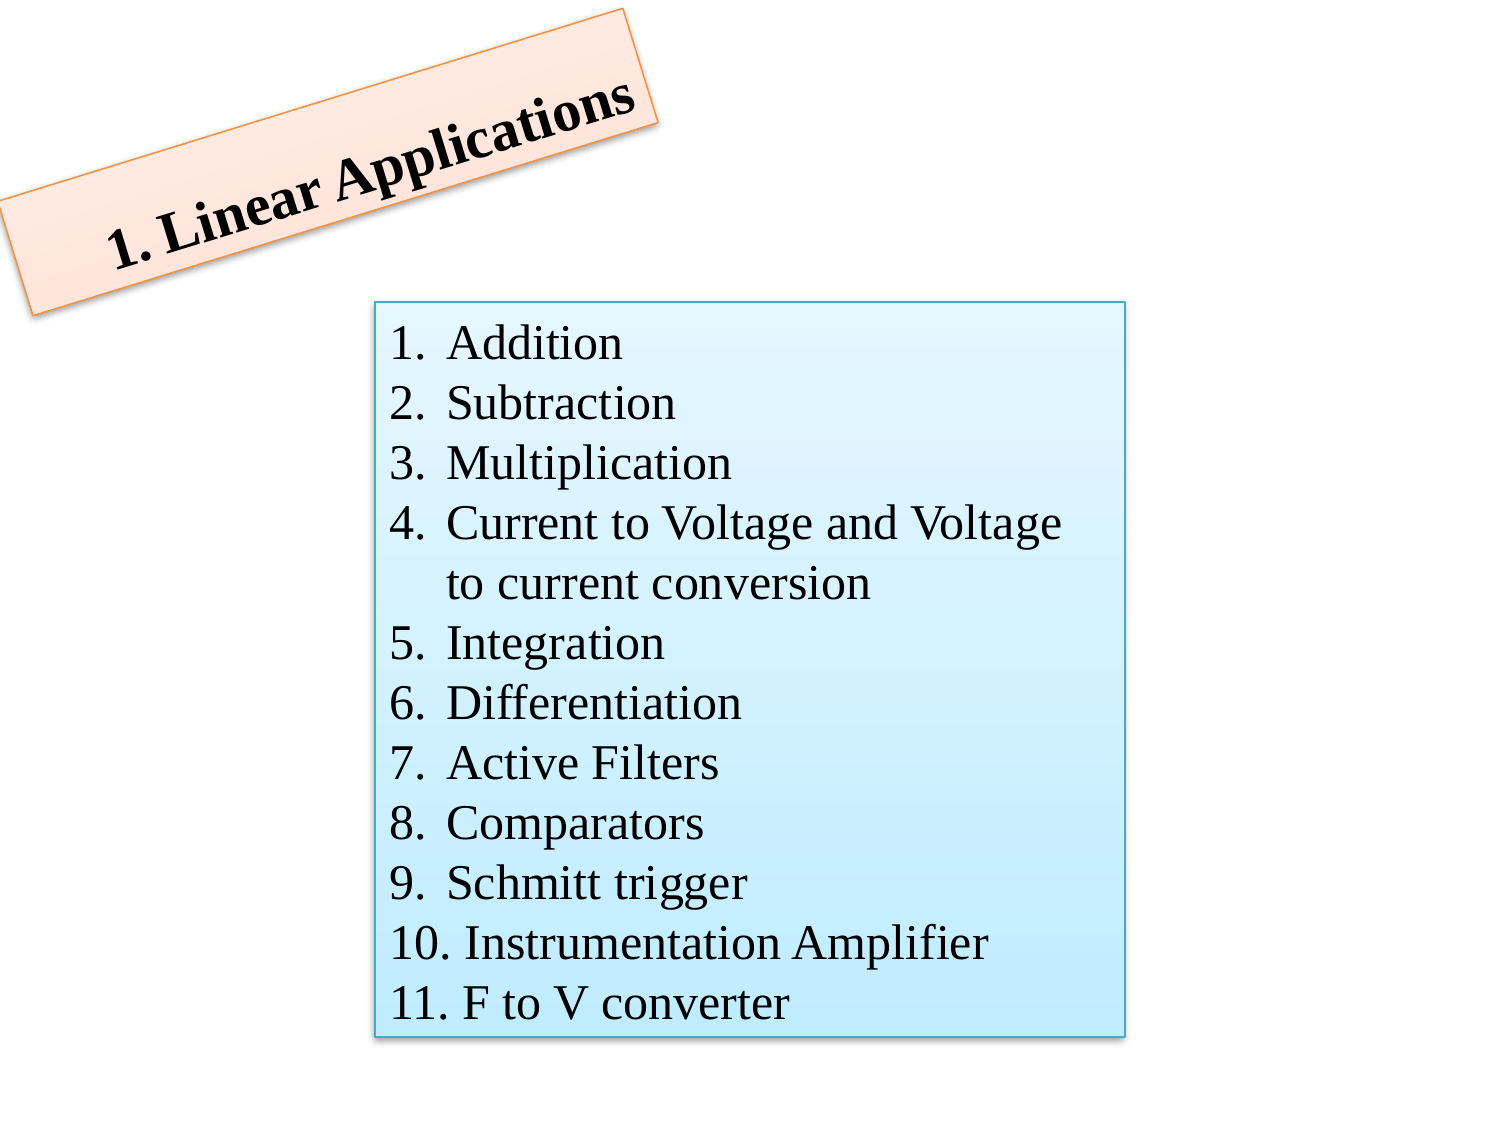

Linear Applications
Addition
Subtraction
Multiplication
Current to Voltage and Voltage to current conversion
Integration
Differentiation
Active Filters
Comparators
Schmitt trigger
 Instrumentation Amplifier
 F to V converter